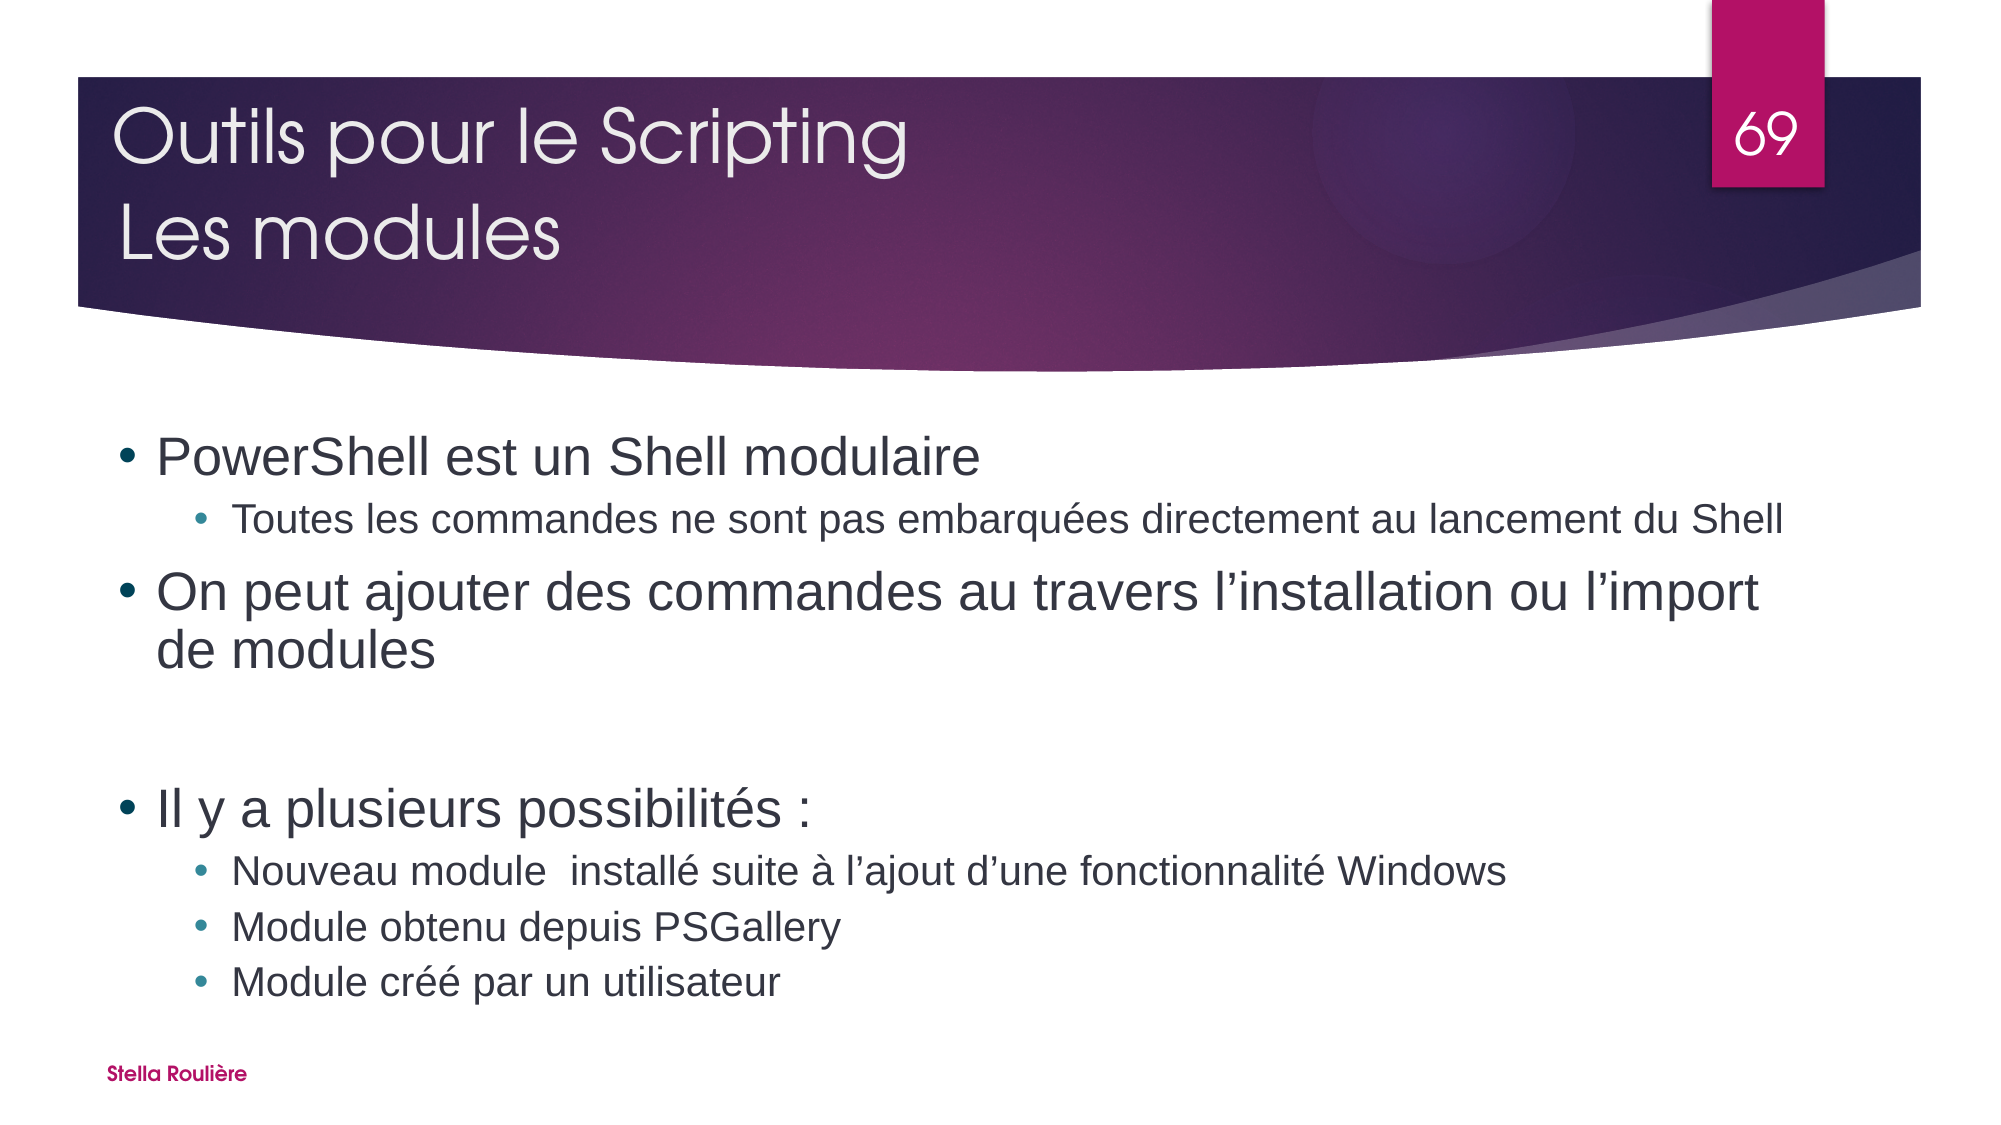

Outils pour le Scripting
69
# Les modules
PowerShell est un Shell modulaire
Toutes les commandes ne sont pas embarquées directement au lancement du Shell
On peut ajouter des commandes au travers l’installation ou l’import de modules

Il y a plusieurs possibilités :
Nouveau module  installé suite à l’ajout d’une fonctionnalité Windows
Module obtenu depuis PSGallery
Module créé par un utilisateur

Stella Roulière